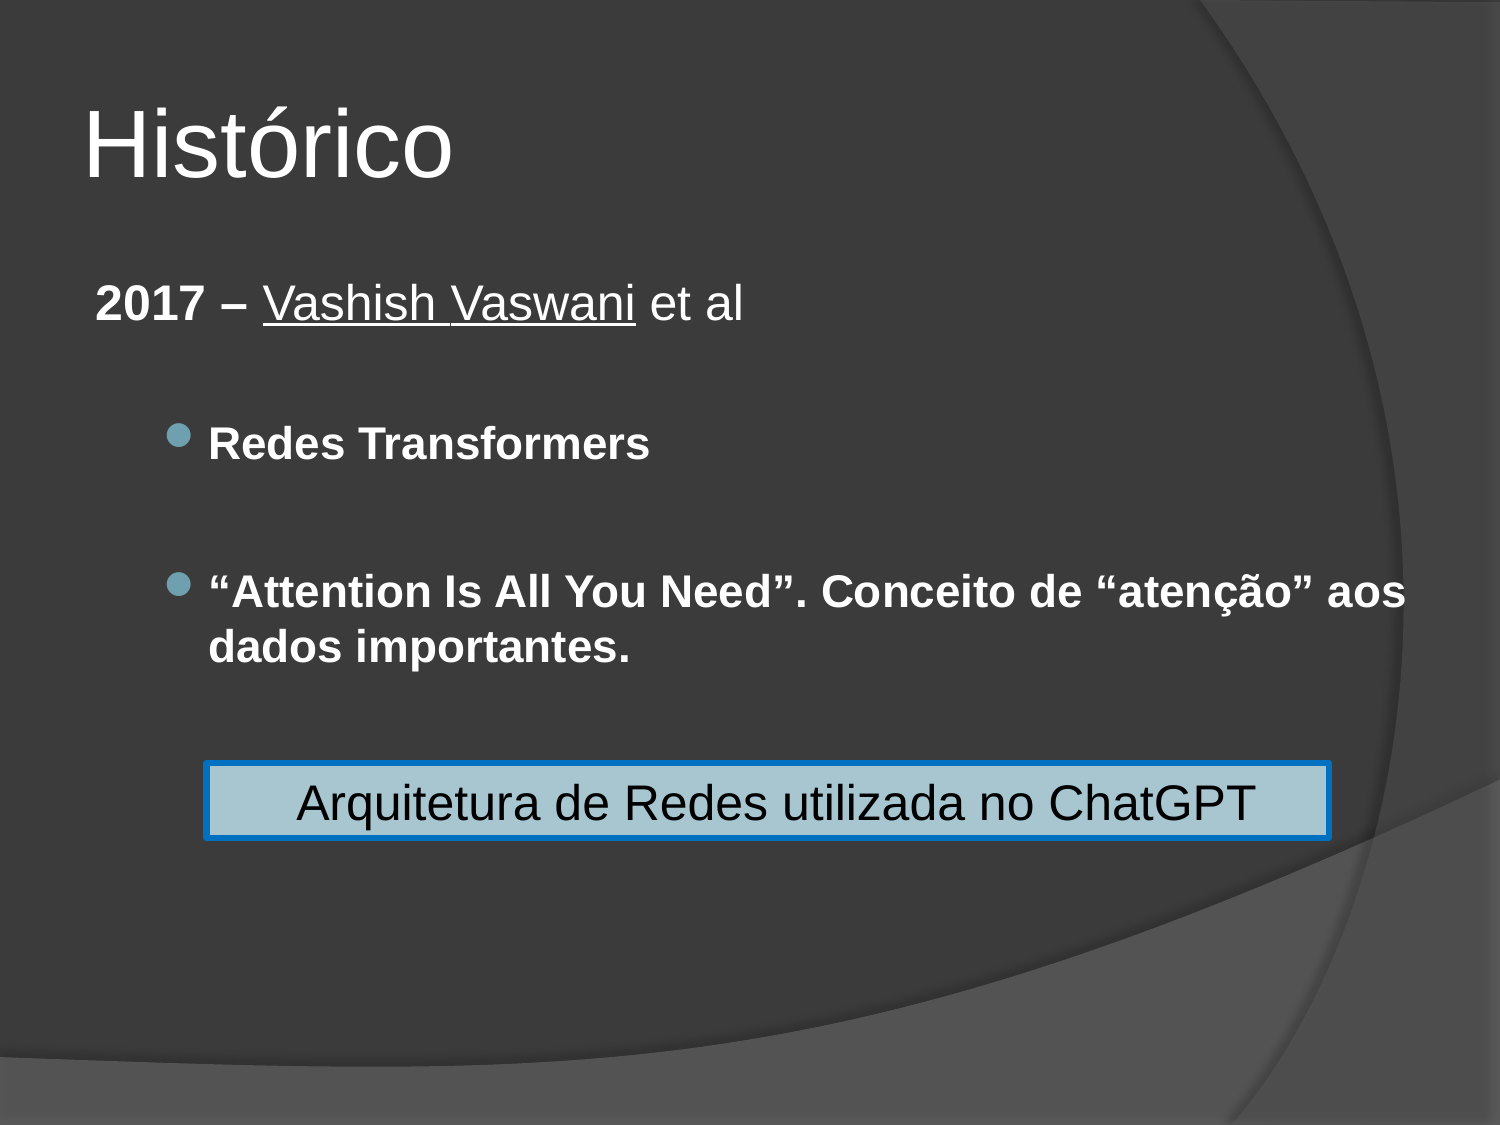

# Histórico
2017 – Vashish Vaswani et al

Redes Transformers

“Attention Is All You Need”. Conceito de “atenção” aos dados importantes.

Arquitetura de Redes utilizada no ChatGPT